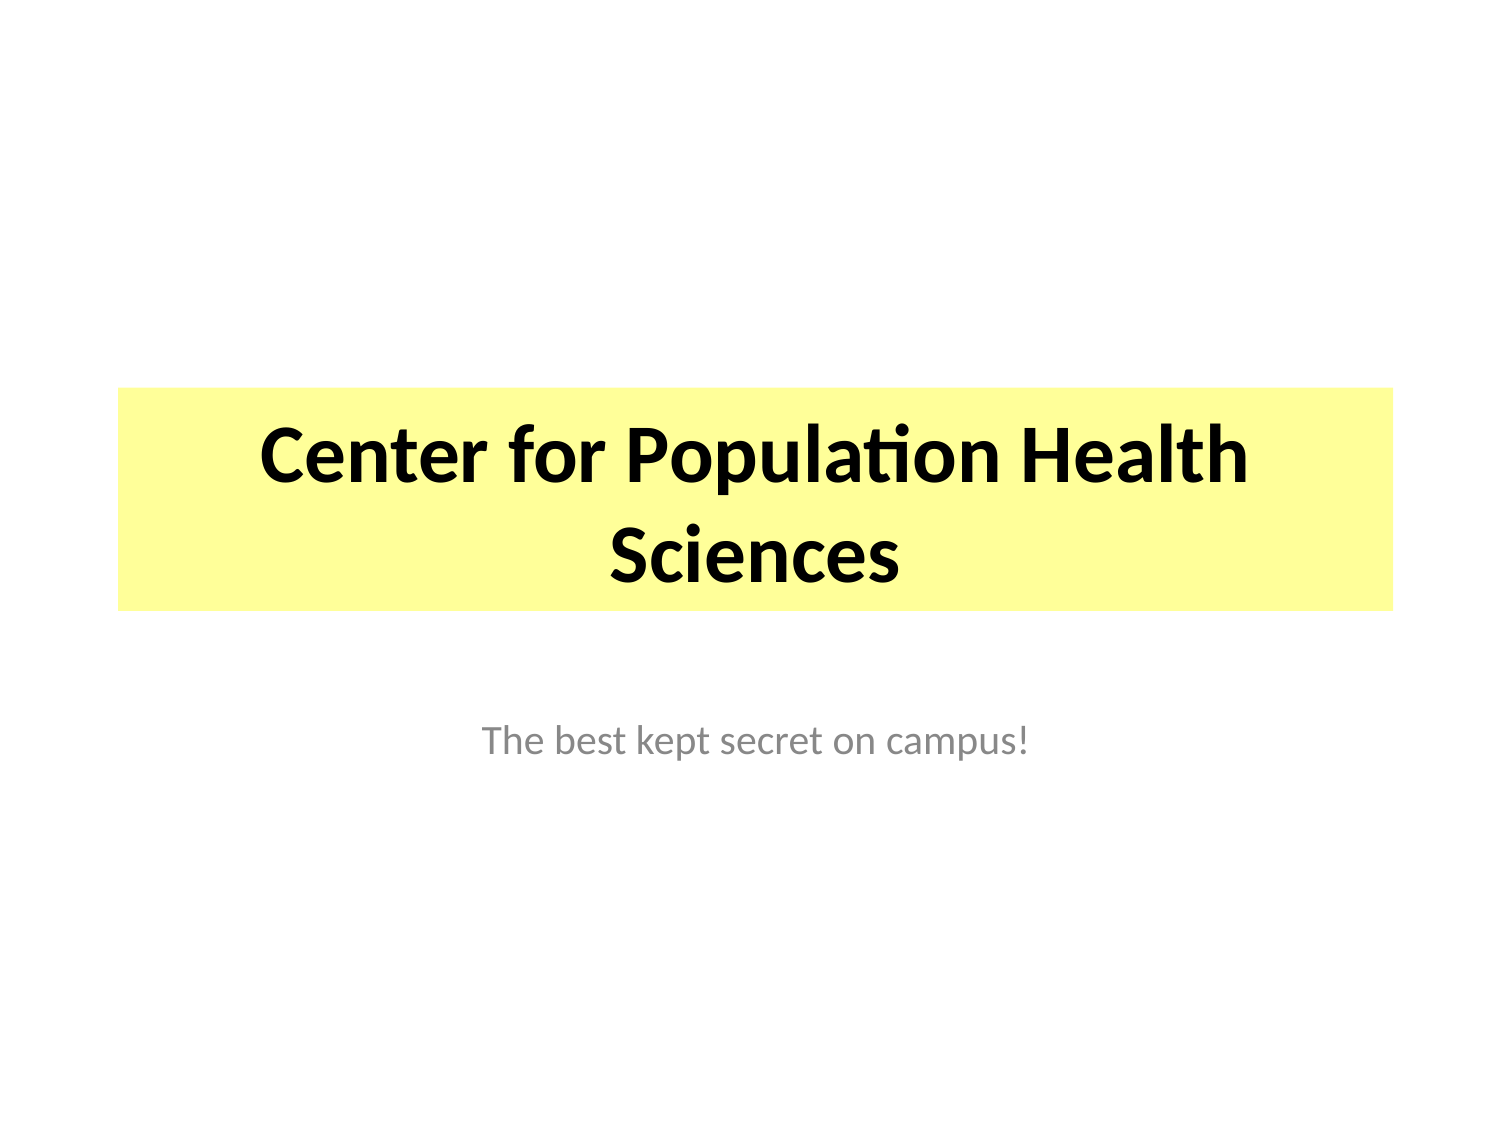

# Center for Population Health Sciences
The best kept secret on campus!